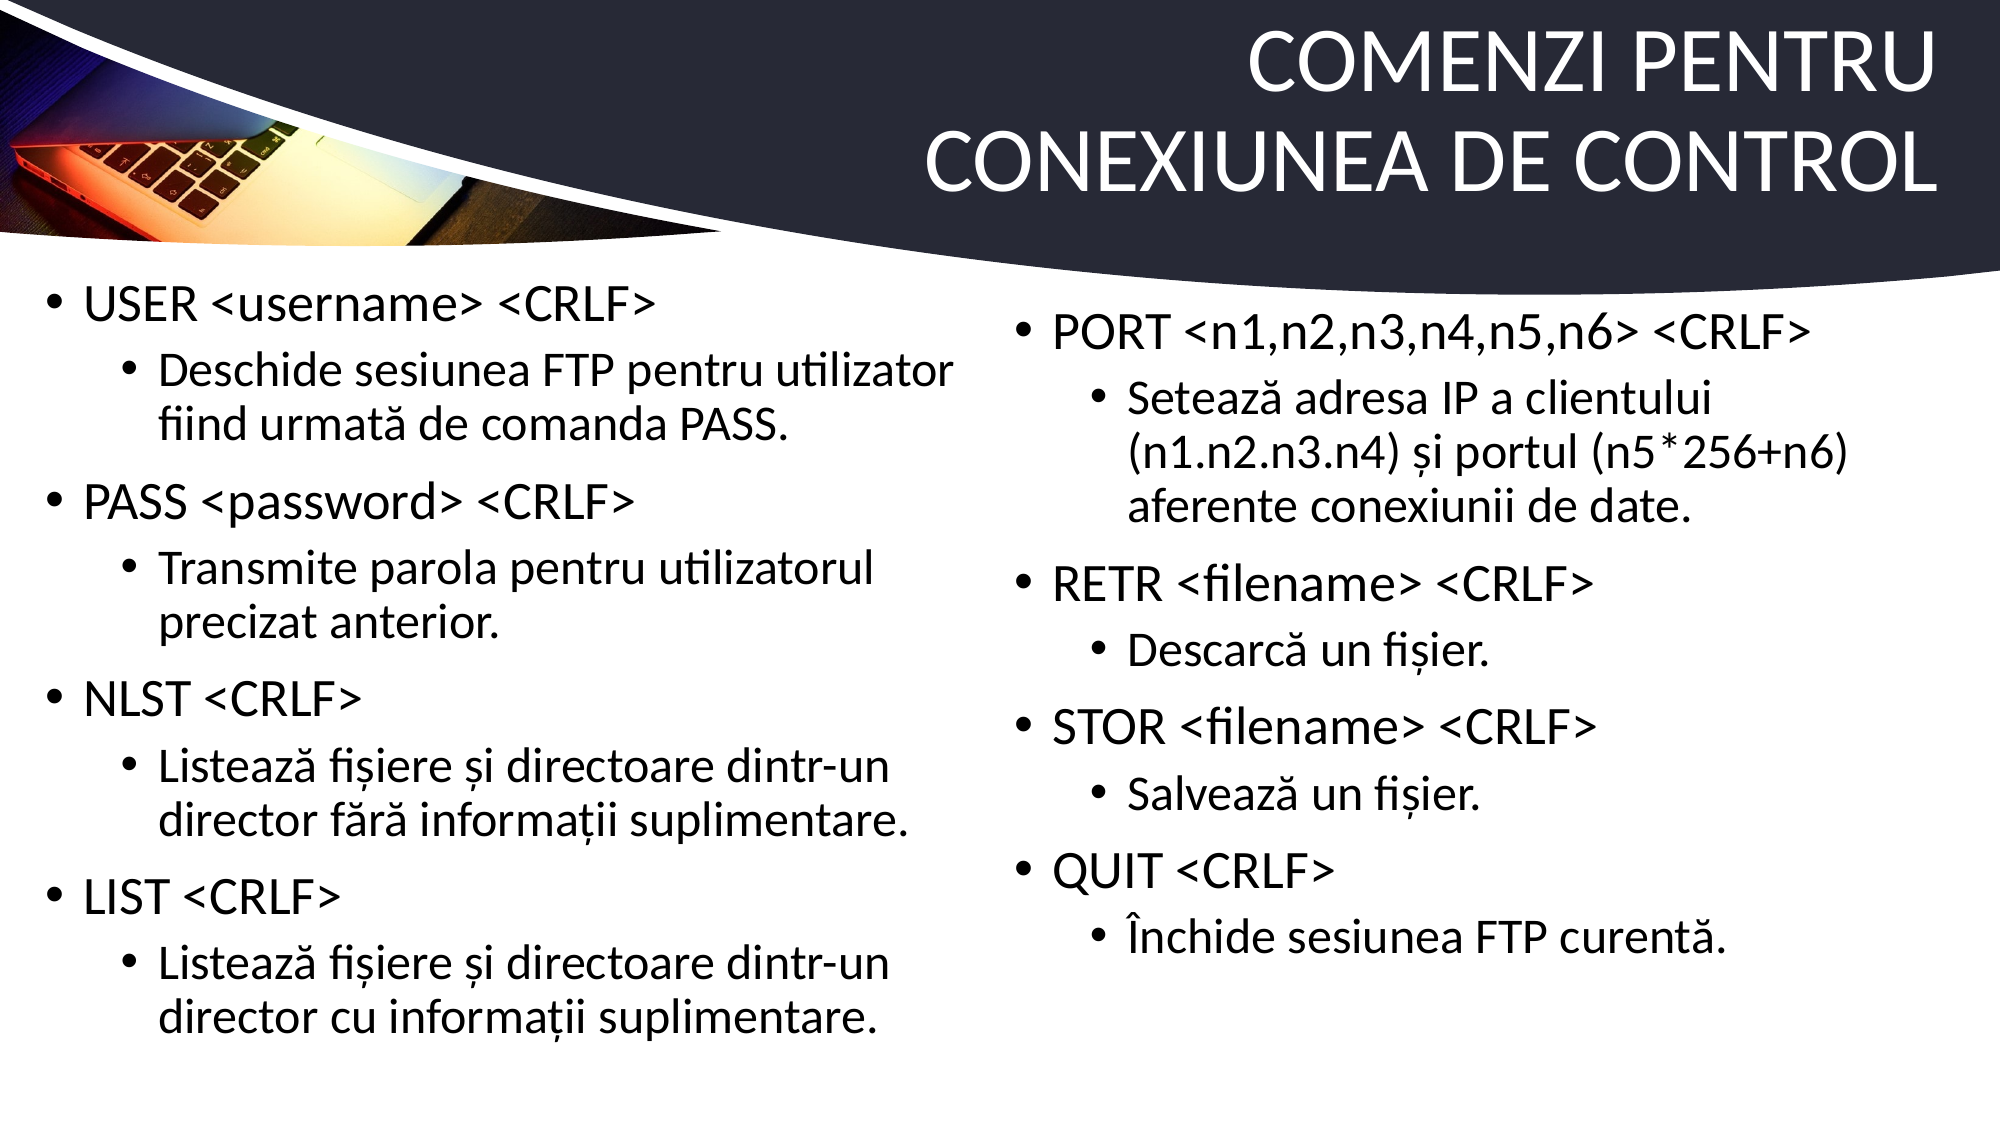

# Comenzi pentru conexiunea de control
USER <username> <CRLF>
Deschide sesiunea FTP pentru utilizator fiind urmată de comanda PASS.
PASS <password> <CRLF>
Transmite parola pentru utilizatorul precizat anterior.
NLST <CRLF>
Listează fișiere și directoare dintr-un director fără informații suplimentare.
LIST <CRLF>
Listează fișiere și directoare dintr-un director cu informații suplimentare.
PORT <n1,n2,n3,n4,n5,n6> <CRLF>
Setează adresa IP a clientului (n1.n2.n3.n4) și portul (n5*256+n6) aferente conexiunii de date.
RETR <filename> <CRLF>
Descarcă un fișier.
STOR <filename> <CRLF>
Salvează un fișier.
QUIT <CRLF>
Închide sesiunea FTP curentă.